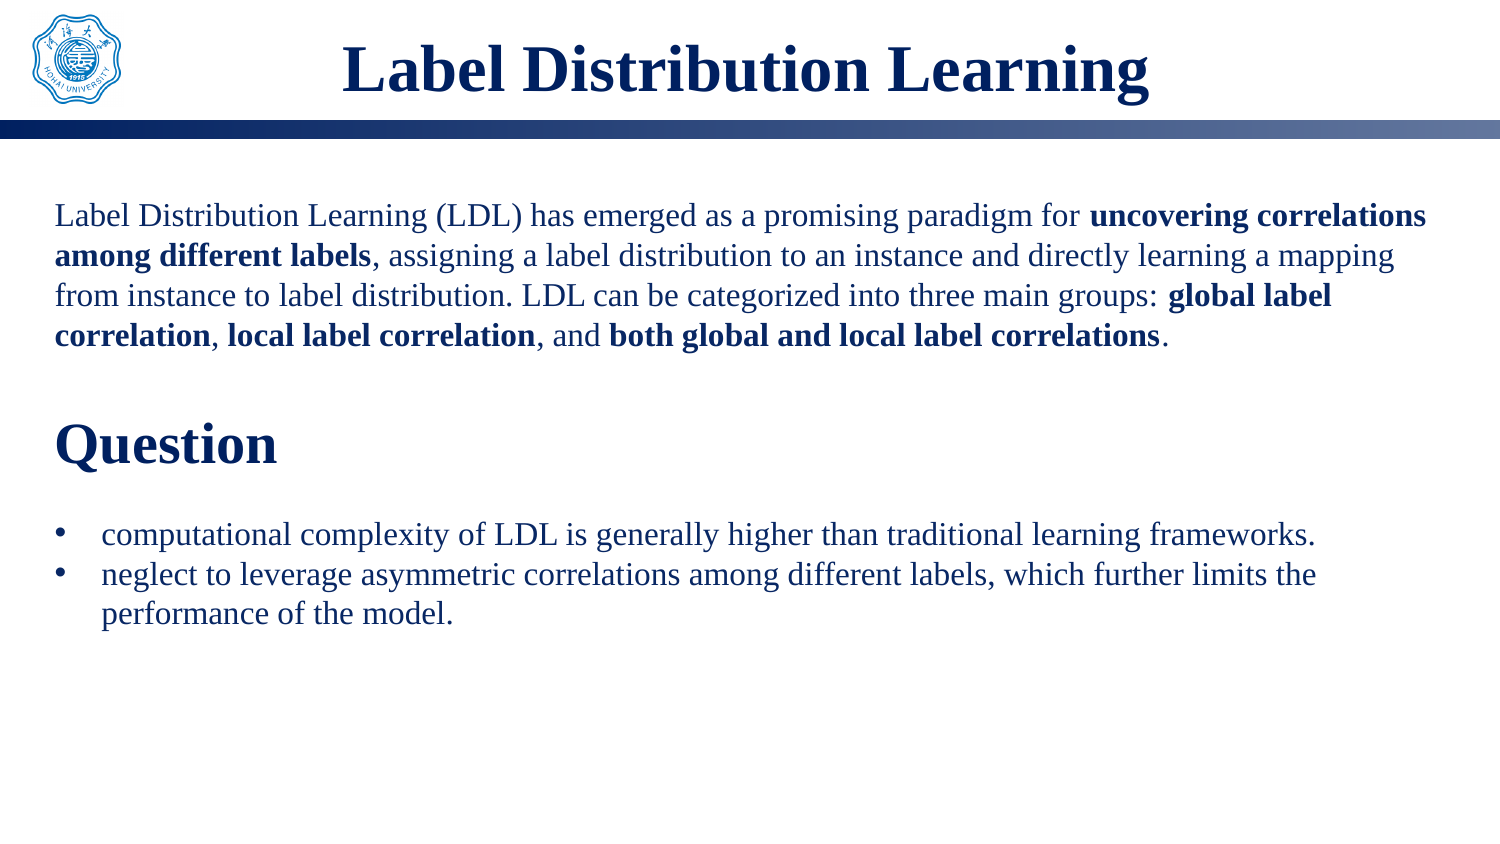

# Label Distribution Learning
Label Distribution Learning (LDL) has emerged as a promising paradigm for uncovering correlations among different labels, assigning a label distribution to an instance and directly learning a mapping from instance to label distribution. LDL can be categorized into three main groups: global label correlation, local label correlation, and both global and local label correlations.
Question
computational complexity of LDL is generally higher than traditional learning frameworks.
neglect to leverage asymmetric correlations among different labels, which further limits the performance of the model.